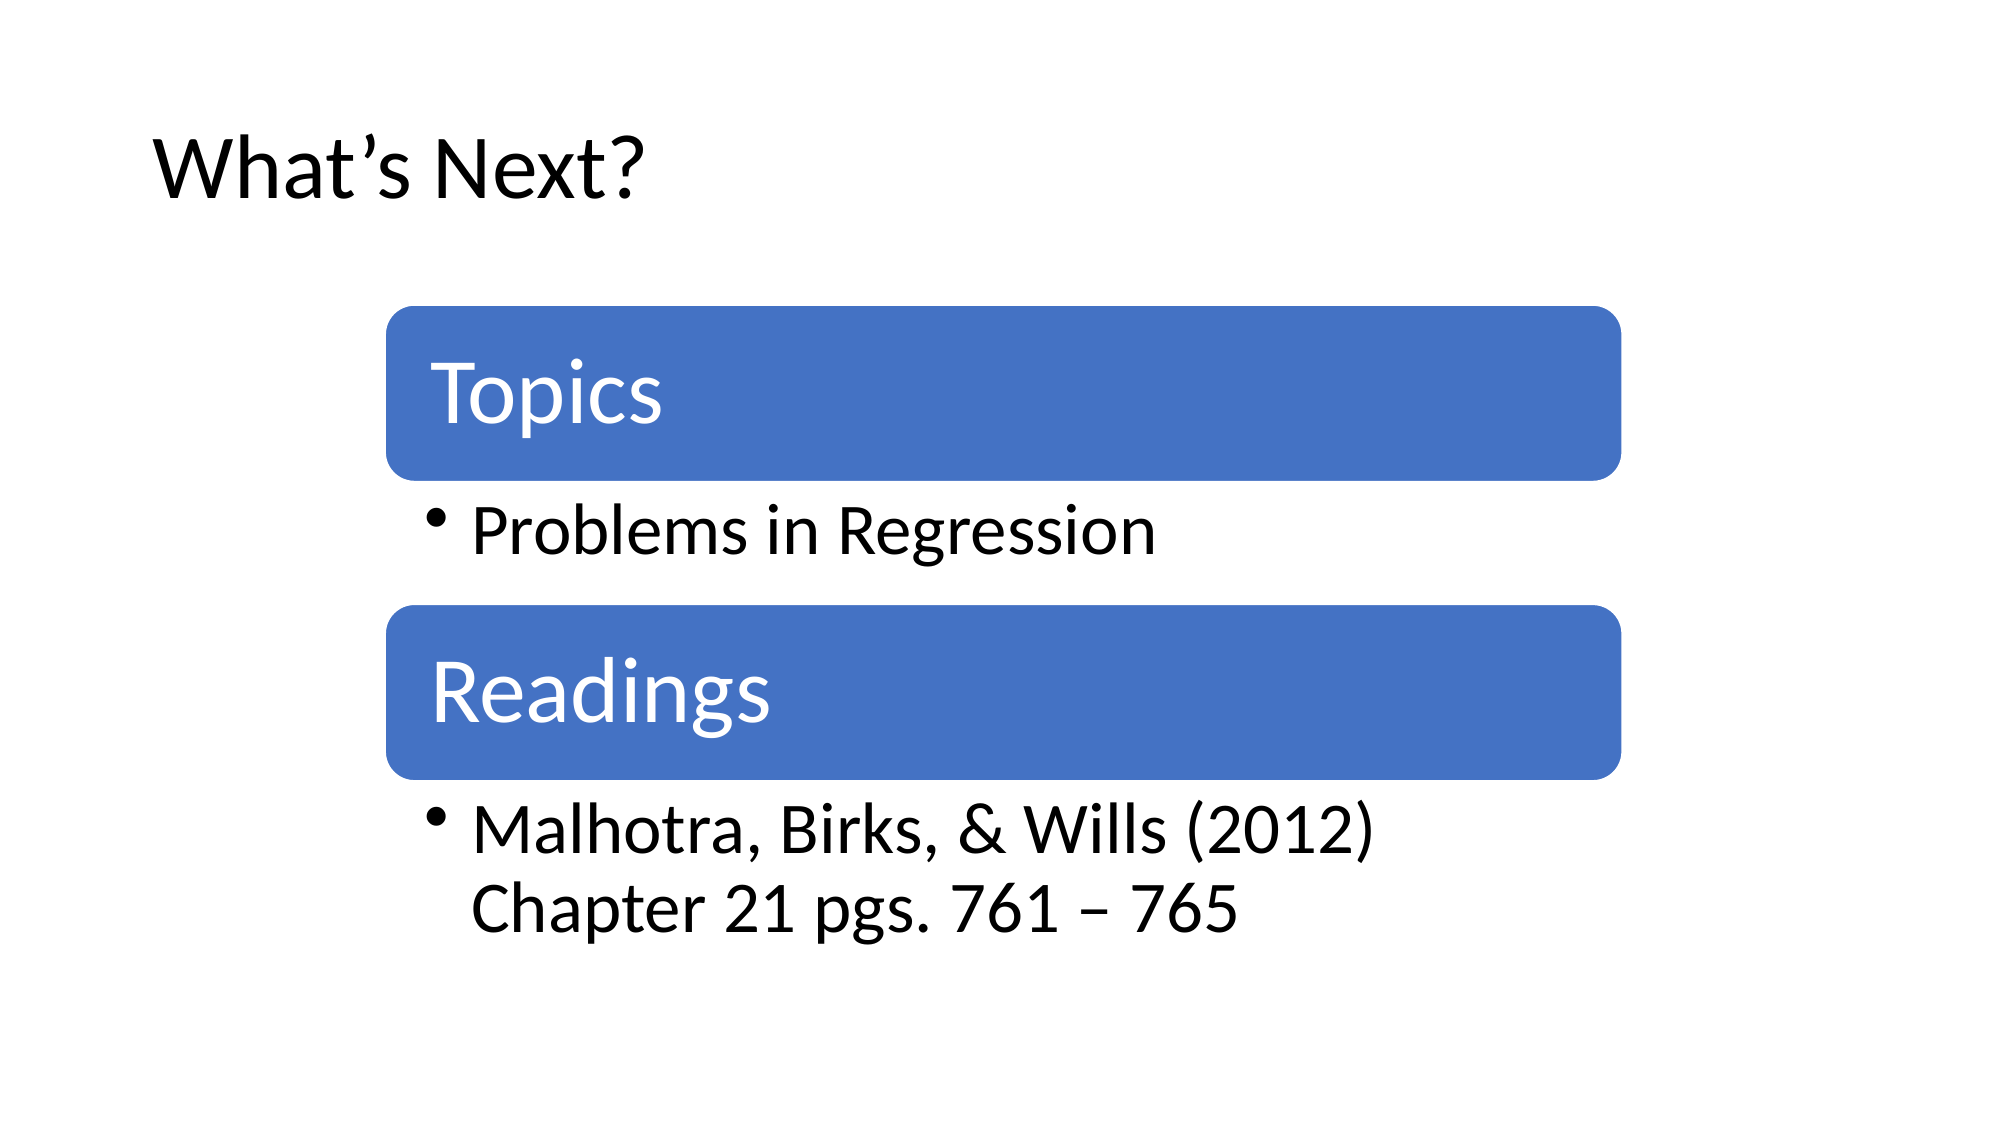

# What’s Next?
Topics
Problems in Regression
Readings
Malhotra, Birks, & Wills (2012) Chapter 21 pgs. 761 – 765